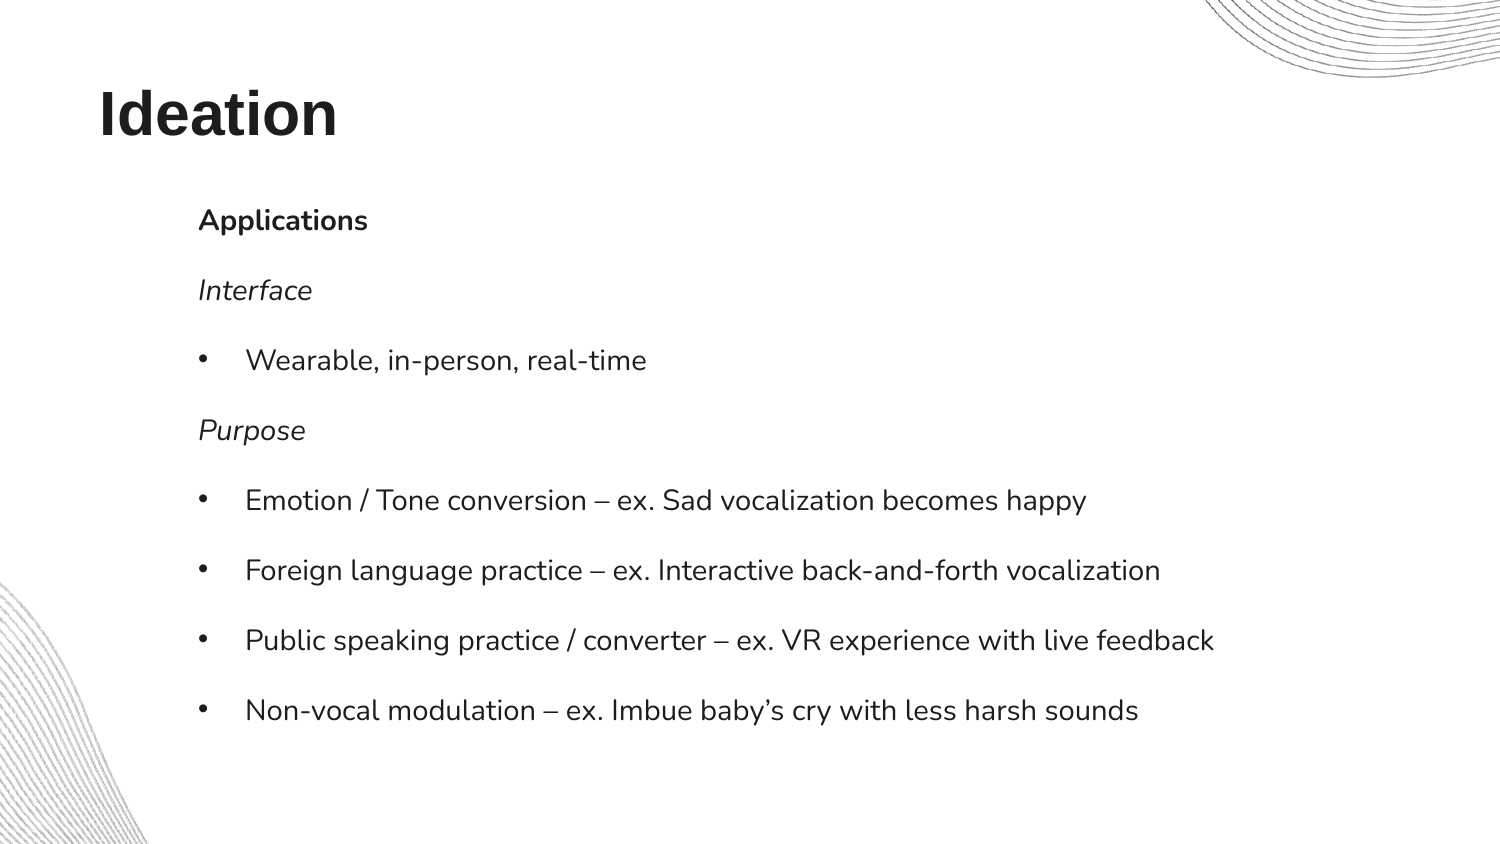

# Ideation
Applications
Interface
Wearable, in-person, real-time
Purpose
Emotion / Tone conversion – ex. Sad vocalization becomes happy
Foreign language practice – ex. Interactive back-and-forth vocalization
Public speaking practice / converter – ex. VR experience with live feedback
Non-vocal modulation – ex. Imbue baby’s cry with less harsh sounds